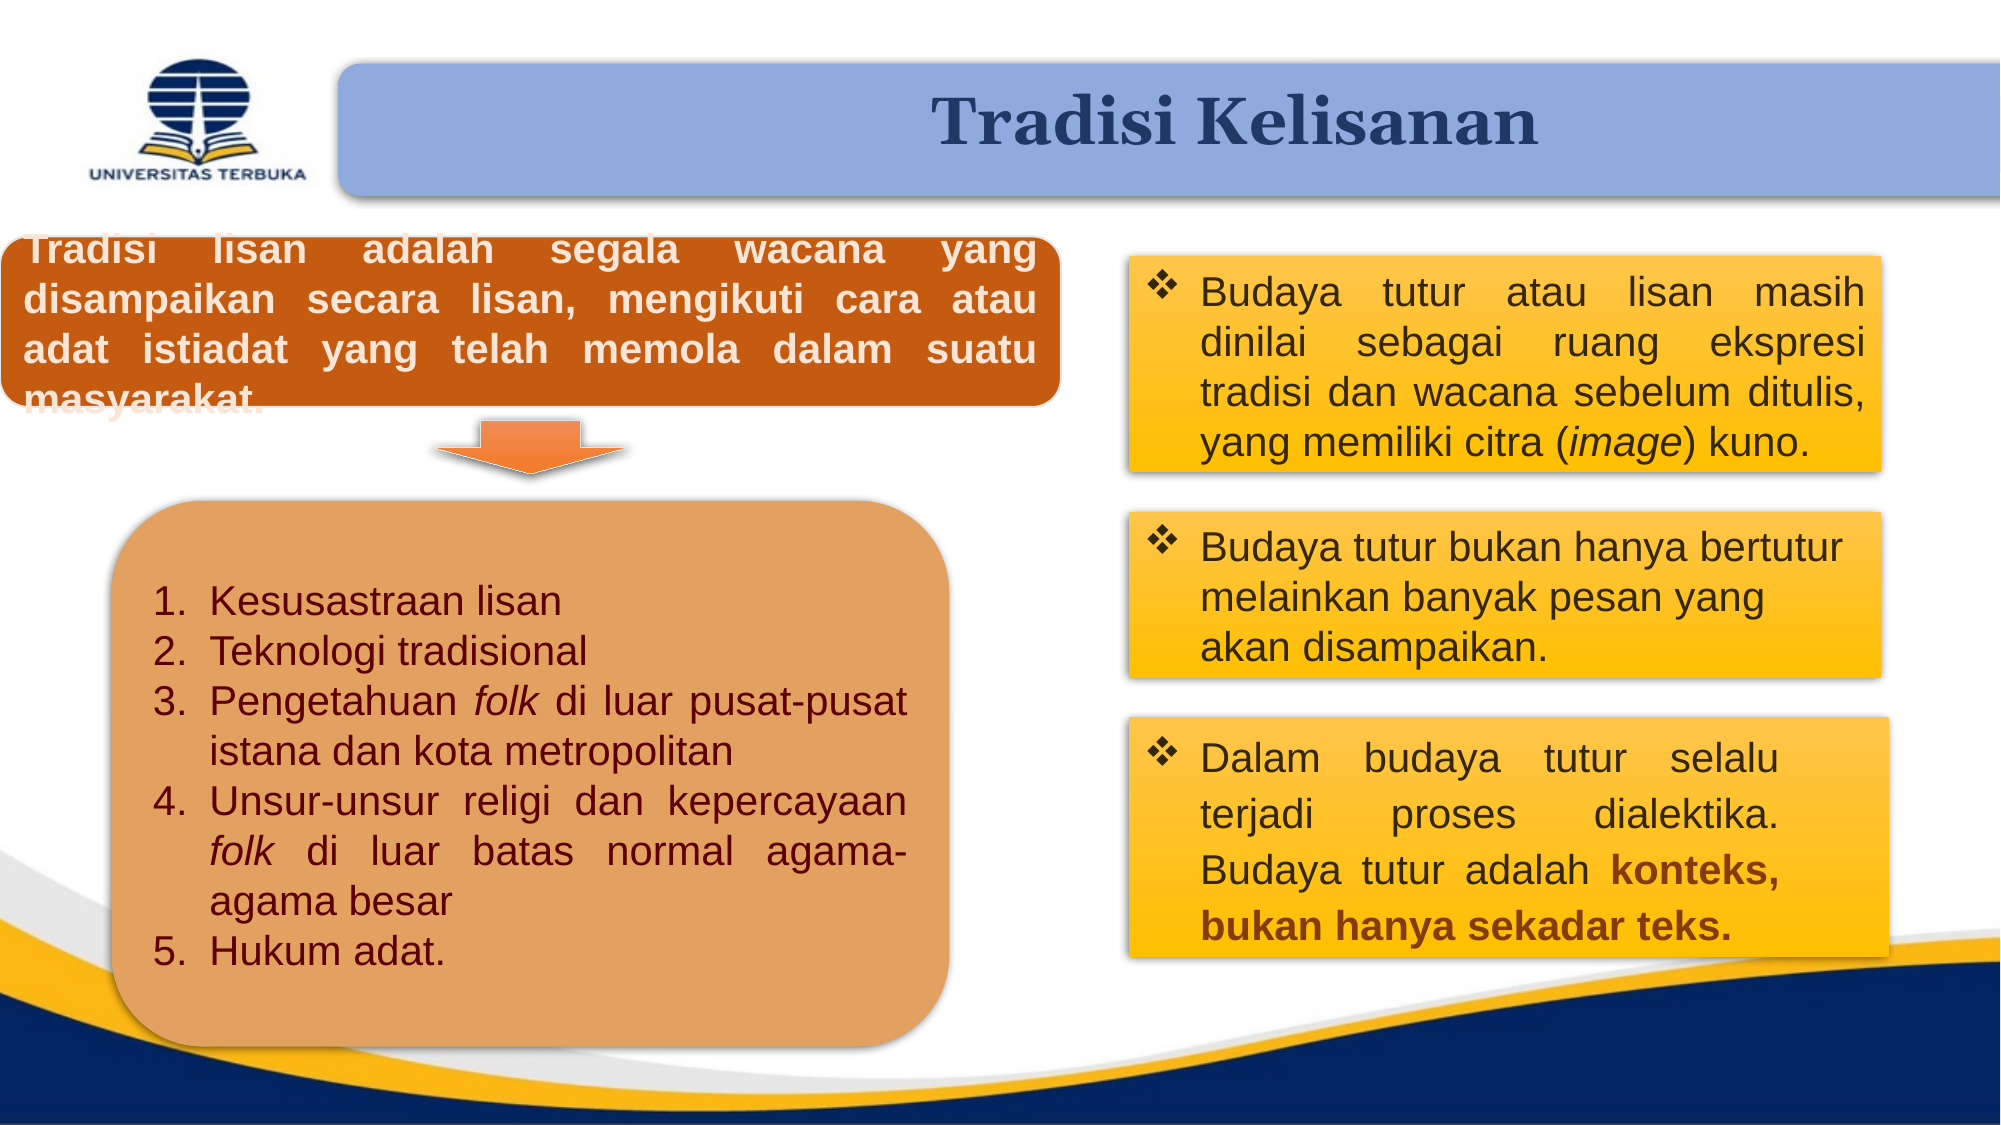

Tradisi Kelisanan
Tradisi lisan adalah segala wacana yang disampaikan secara lisan, mengikuti cara atau adat istiadat yang telah memola dalam suatu masyarakat.
Budaya tutur atau lisan masih dinilai sebagai ruang ekspresi tradisi dan wacana sebelum ditulis, yang memiliki citra (image) kuno.

Kesusastraan lisan
Teknologi tradisional
Pengetahuan folk di luar pusat-pusat istana dan kota metropolitan
Unsur-unsur religi dan kepercayaan folk di luar batas normal agama-agama besar
Hukum adat.
Budaya tutur bukan hanya bertutur melainkan banyak pesan yang akan disampaikan.
Dalam budaya tutur selalu terjadi proses dialektika. Budaya tutur adalah konteks, bukan hanya sekadar teks.